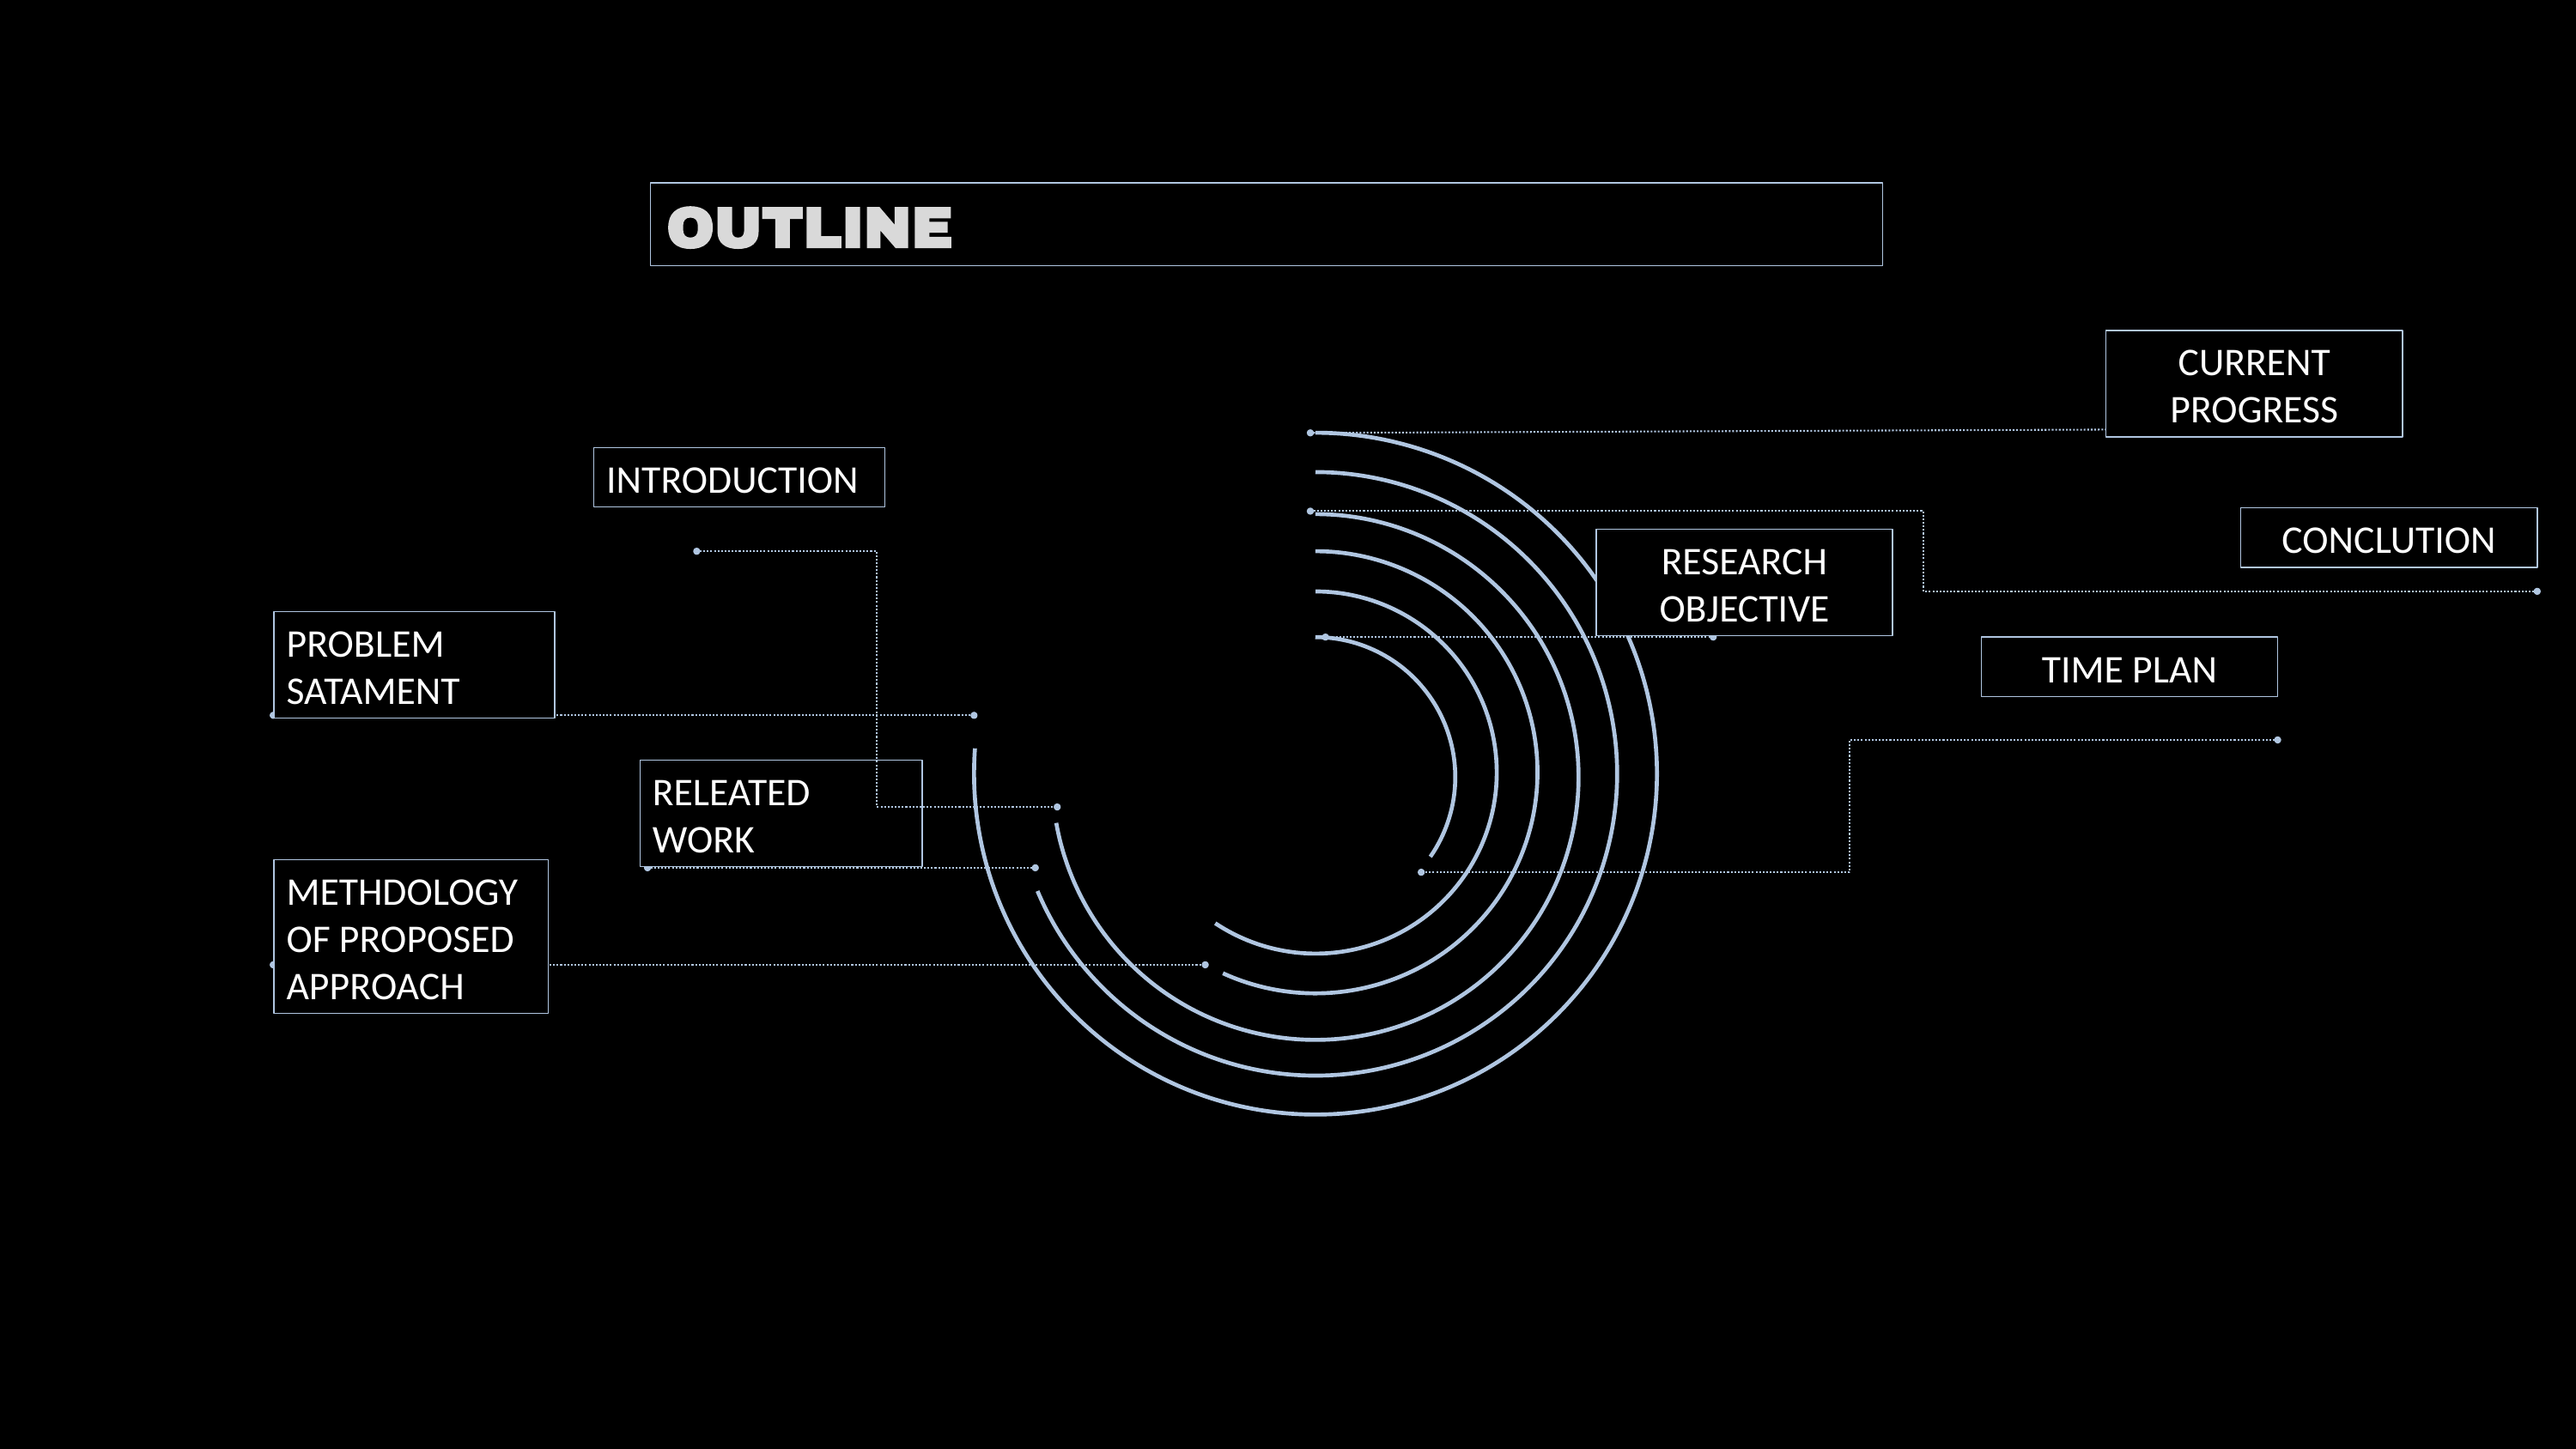

OUTLINE
CURRENT PROGRESS

INTRODUCTION

CONCLUTION

RESEARCH OBJECTIVE

PROBLEM SATAMENT

TIME PLAN
RELEATED WORK
METHDOLOGY OF PROPOSED APPROACH